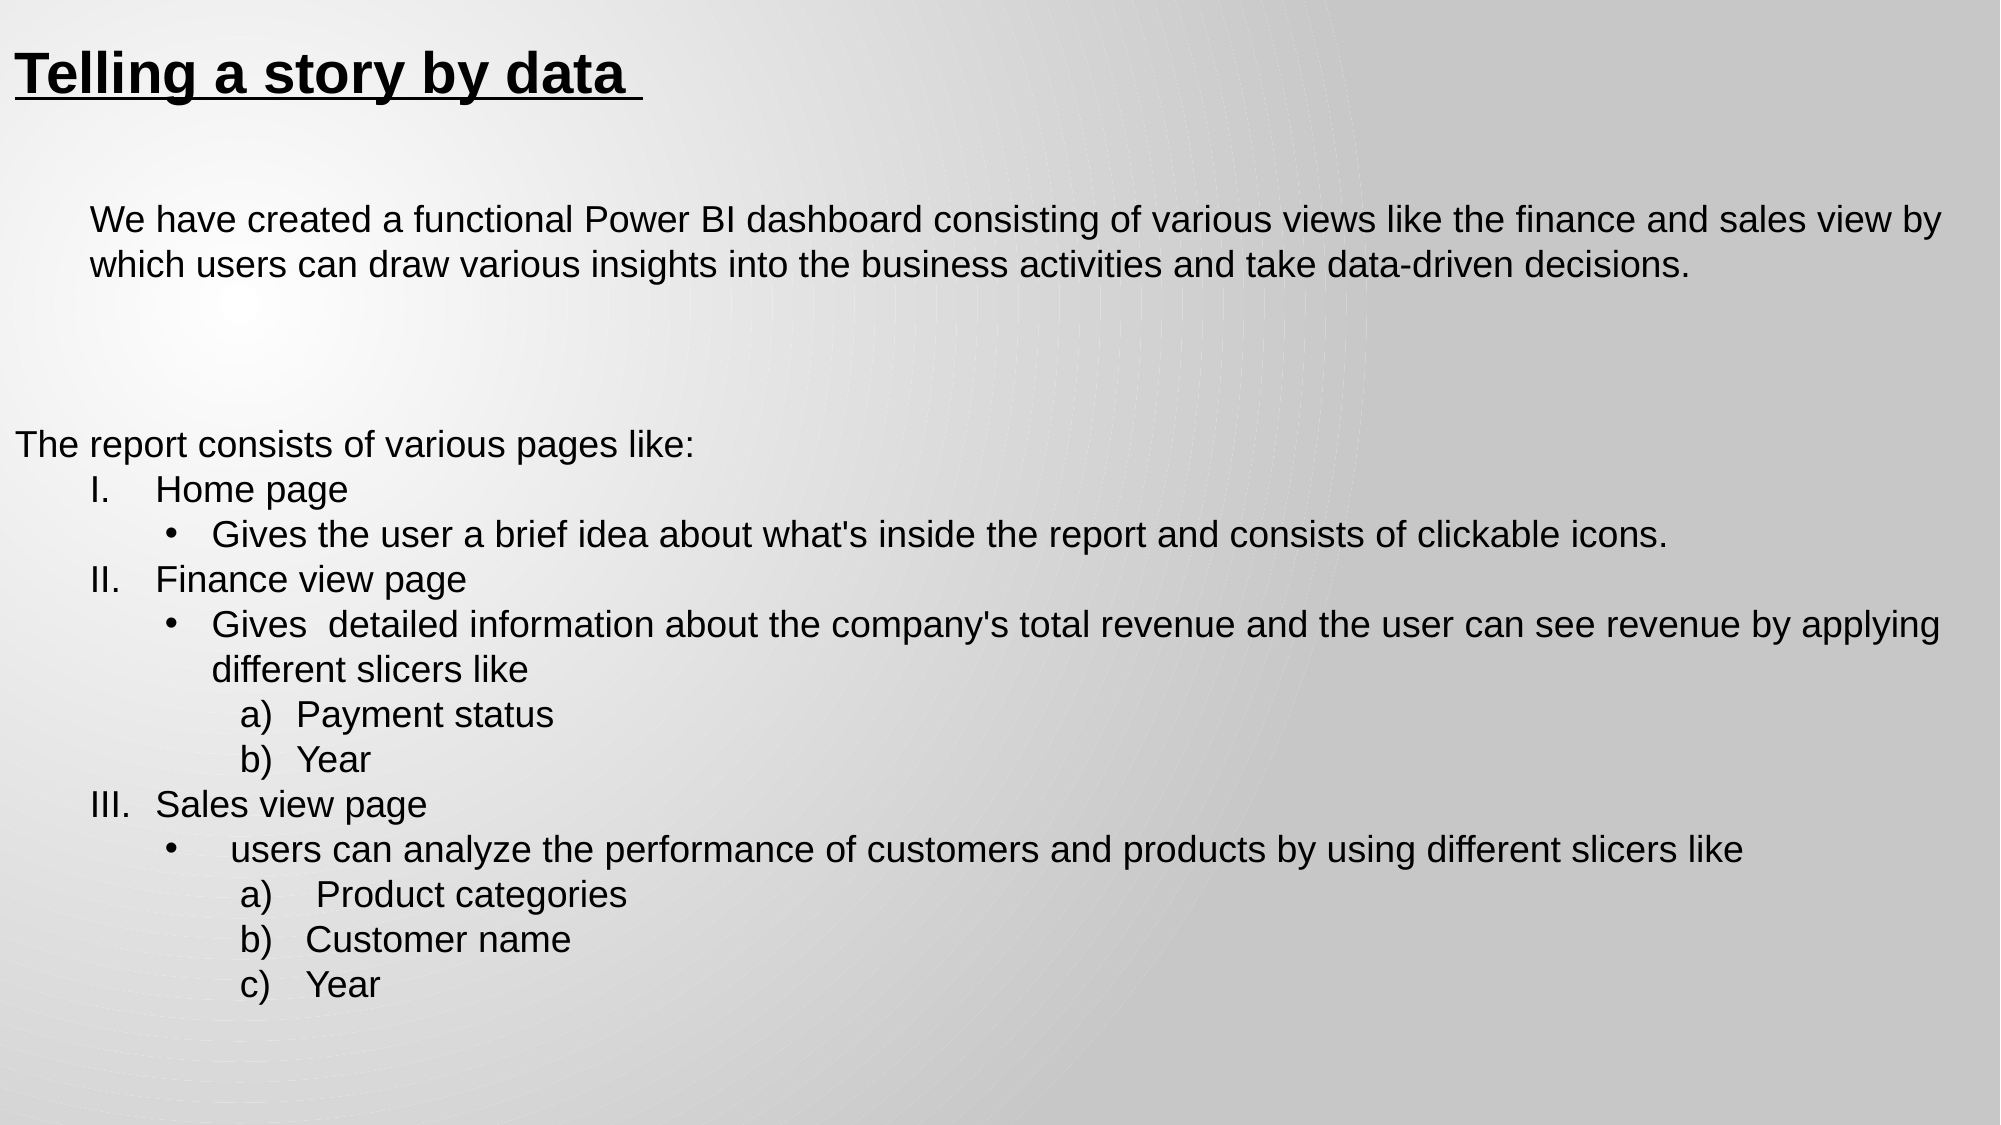

Telling a story by data

We have created a functional Power BI dashboard consisting of various views like the finance and sales view by which users can draw various insights into the business activities and take data-driven decisions.

The report consists of various pages like:
Home page
Gives the user a brief idea about what's inside the report and consists of clickable icons.
Finance view page
Gives  detailed information about the company's total revenue and the user can see revenue by applying different slicers like
Payment status
Year
Sales view page
users can analyze the performance of customers and products by using different slicers like
 Product categories
Customer name
Year